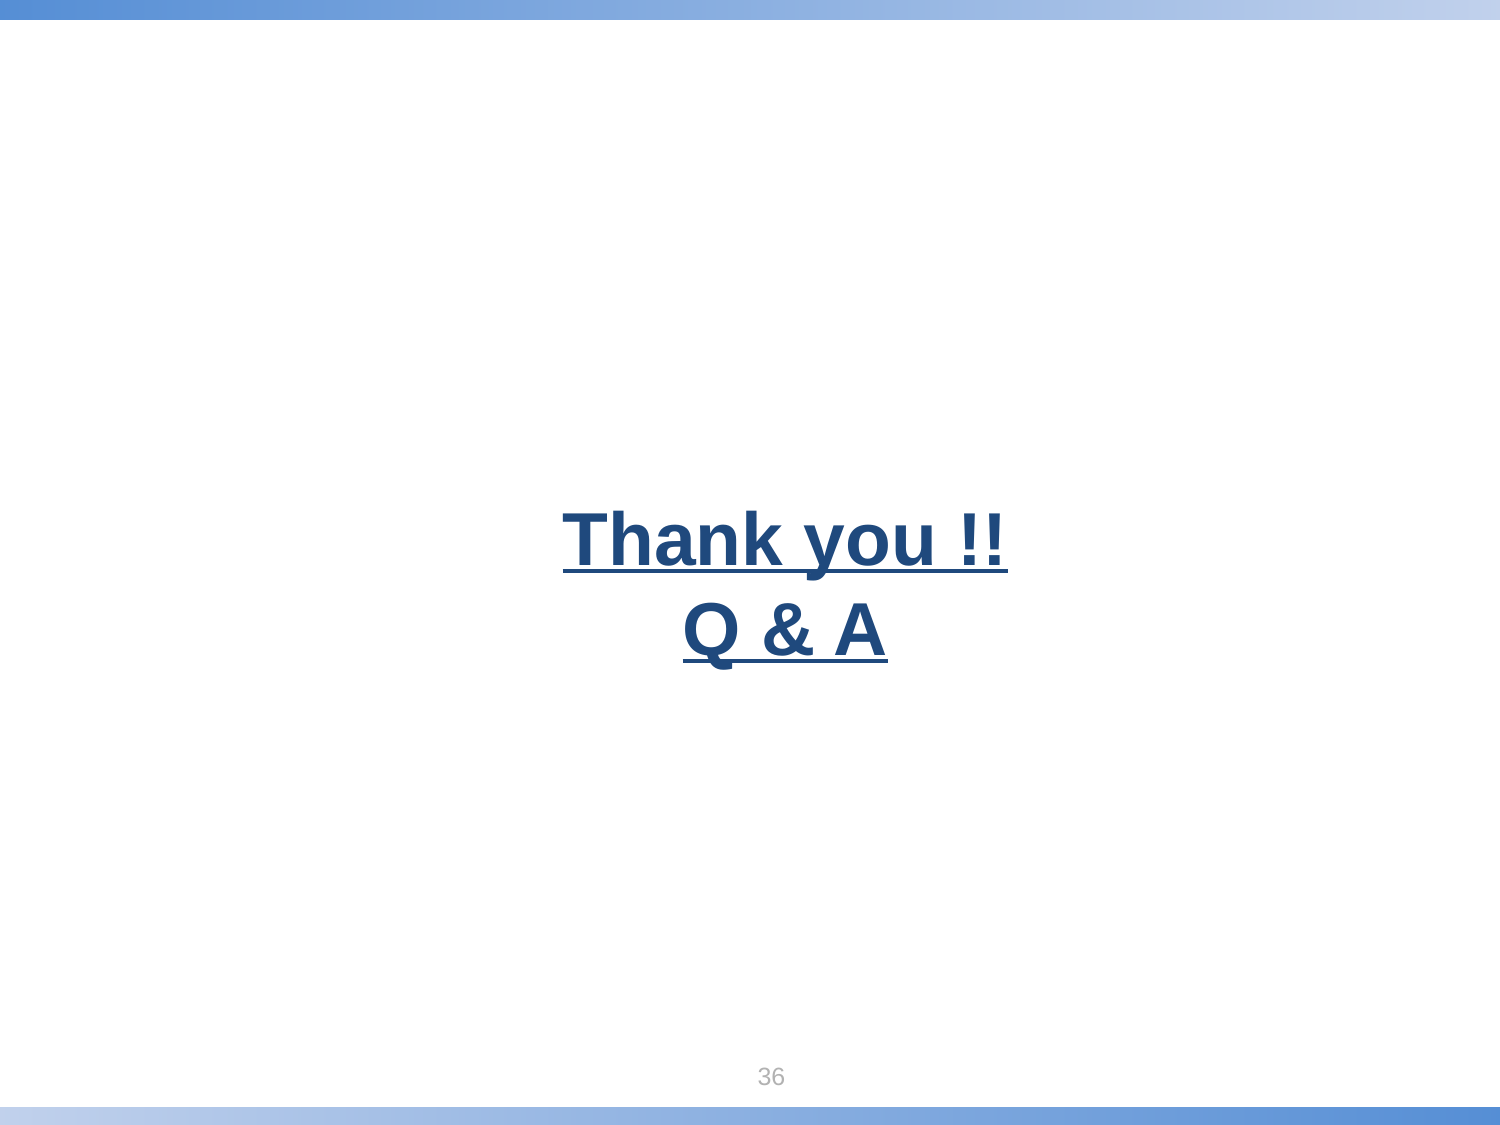

Thank you !!
Q & A
36